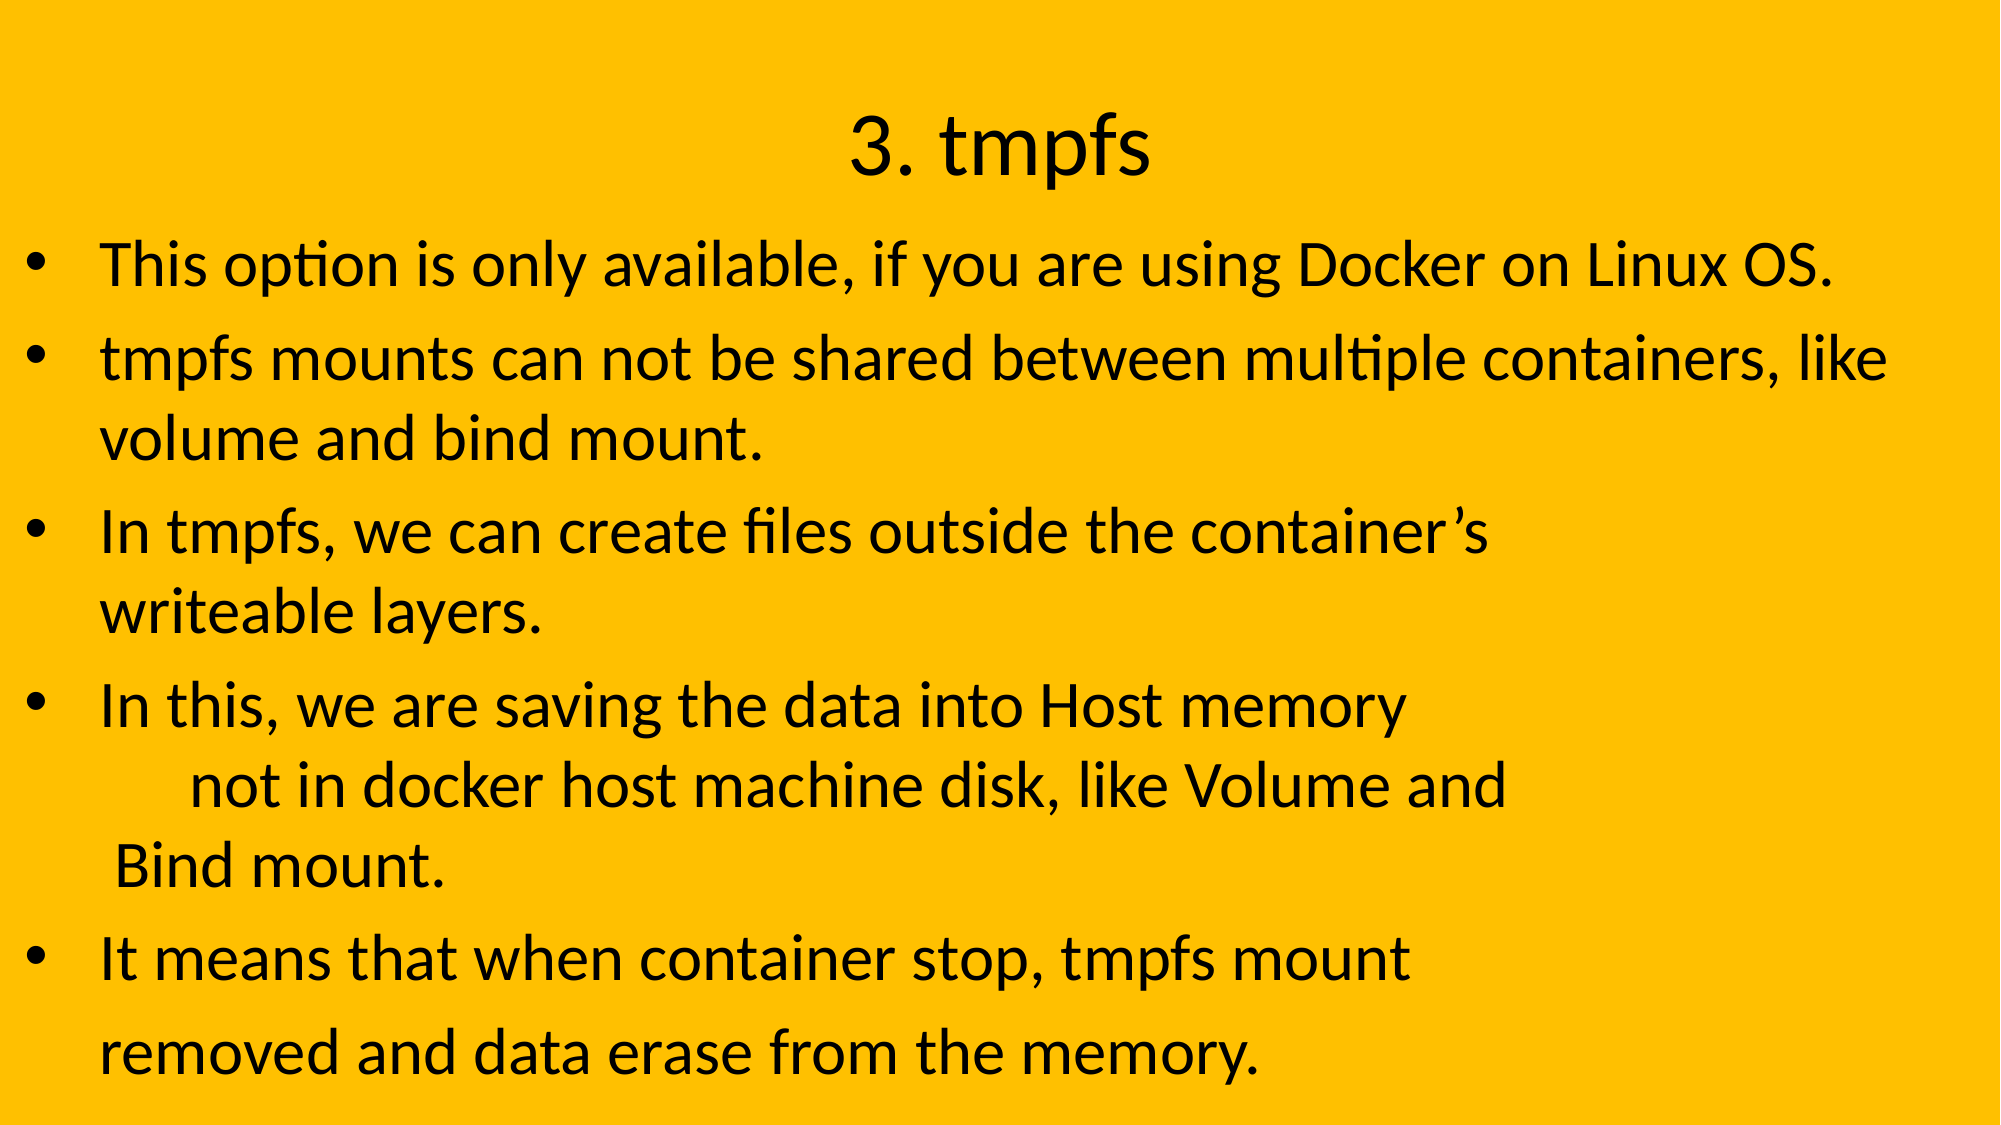

# 3. tmpfs
This option is only available, if you are using Docker on Linux OS.
tmpfs mounts can not be shared between multiple containers, like volume and bind mount.
In tmpfs, we can create files outside the container’s                             writeable layers.
In this, we are saving the data into Host memory                                             not in docker host machine disk, like Volume and                                 Bind mount.
It means that when container stop, tmpfs mount
     removed and data erase from the memory.